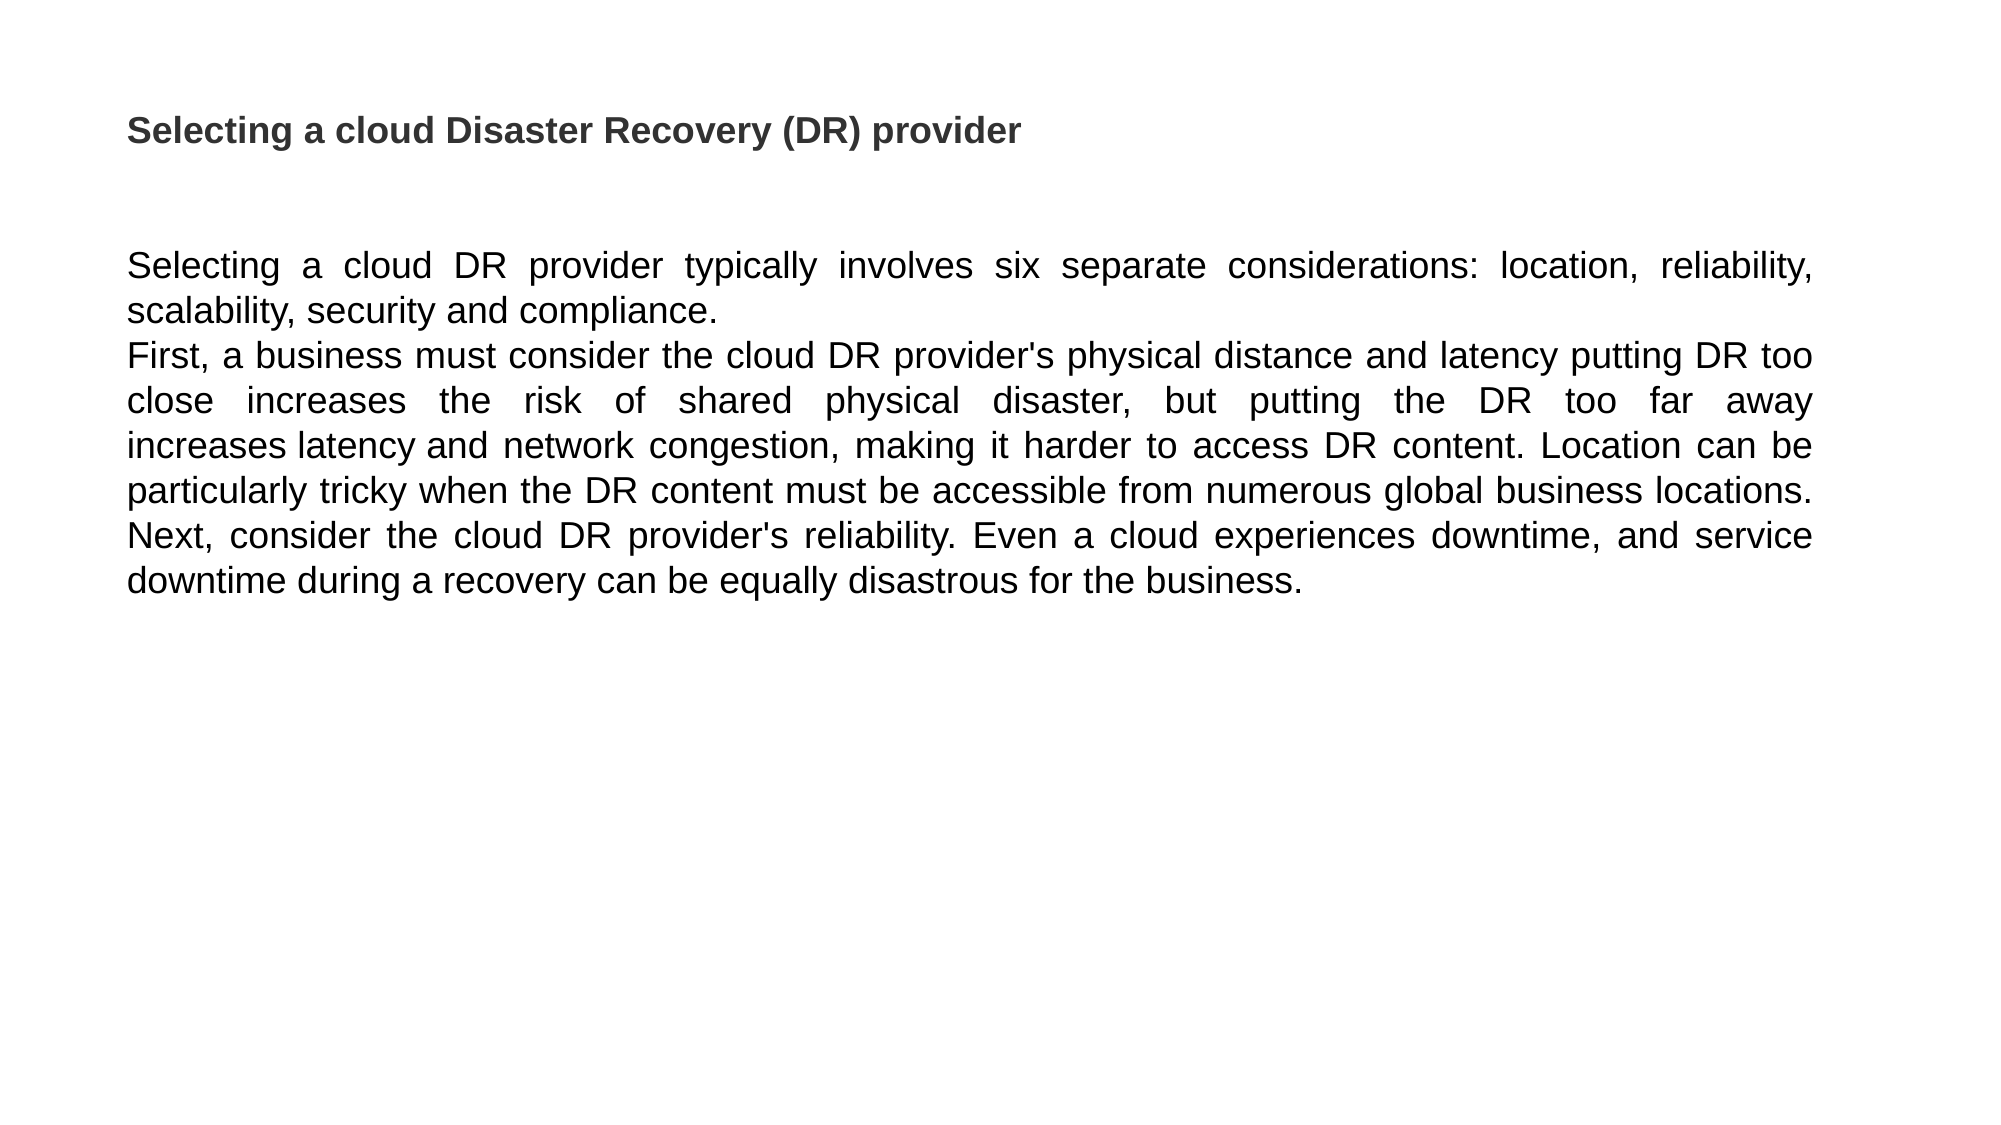

Selecting a cloud Disaster Recovery (DR) provider

Selecting a cloud DR provider typically involves six separate considerations: location, reliability, scalability, security and compliance.
First, a business must consider the cloud DR provider's physical distance and latency putting DR too close increases the risk of shared physical disaster, but putting the DR too far away increases latency and network congestion, making it harder to access DR content. Location can be particularly tricky when the DR content must be accessible from numerous global business locations. Next, consider the cloud DR provider's reliability. Even a cloud experiences downtime, and service downtime during a recovery can be equally disastrous for the business.